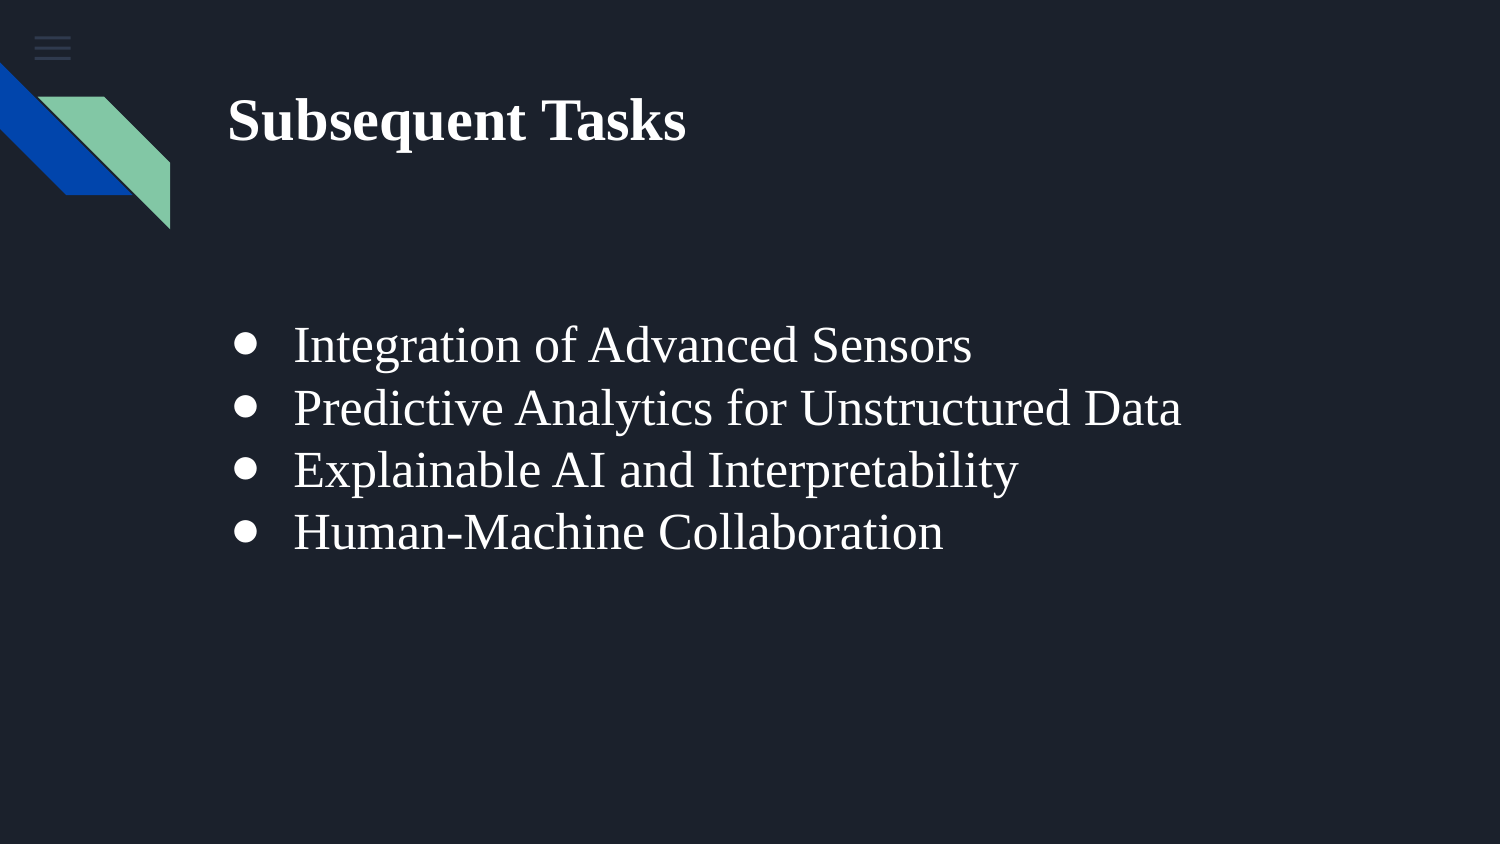

# Subsequent Tasks
Integration of Advanced Sensors
Predictive Analytics for Unstructured Data
Explainable AI and Interpretability
Human-Machine Collaboration